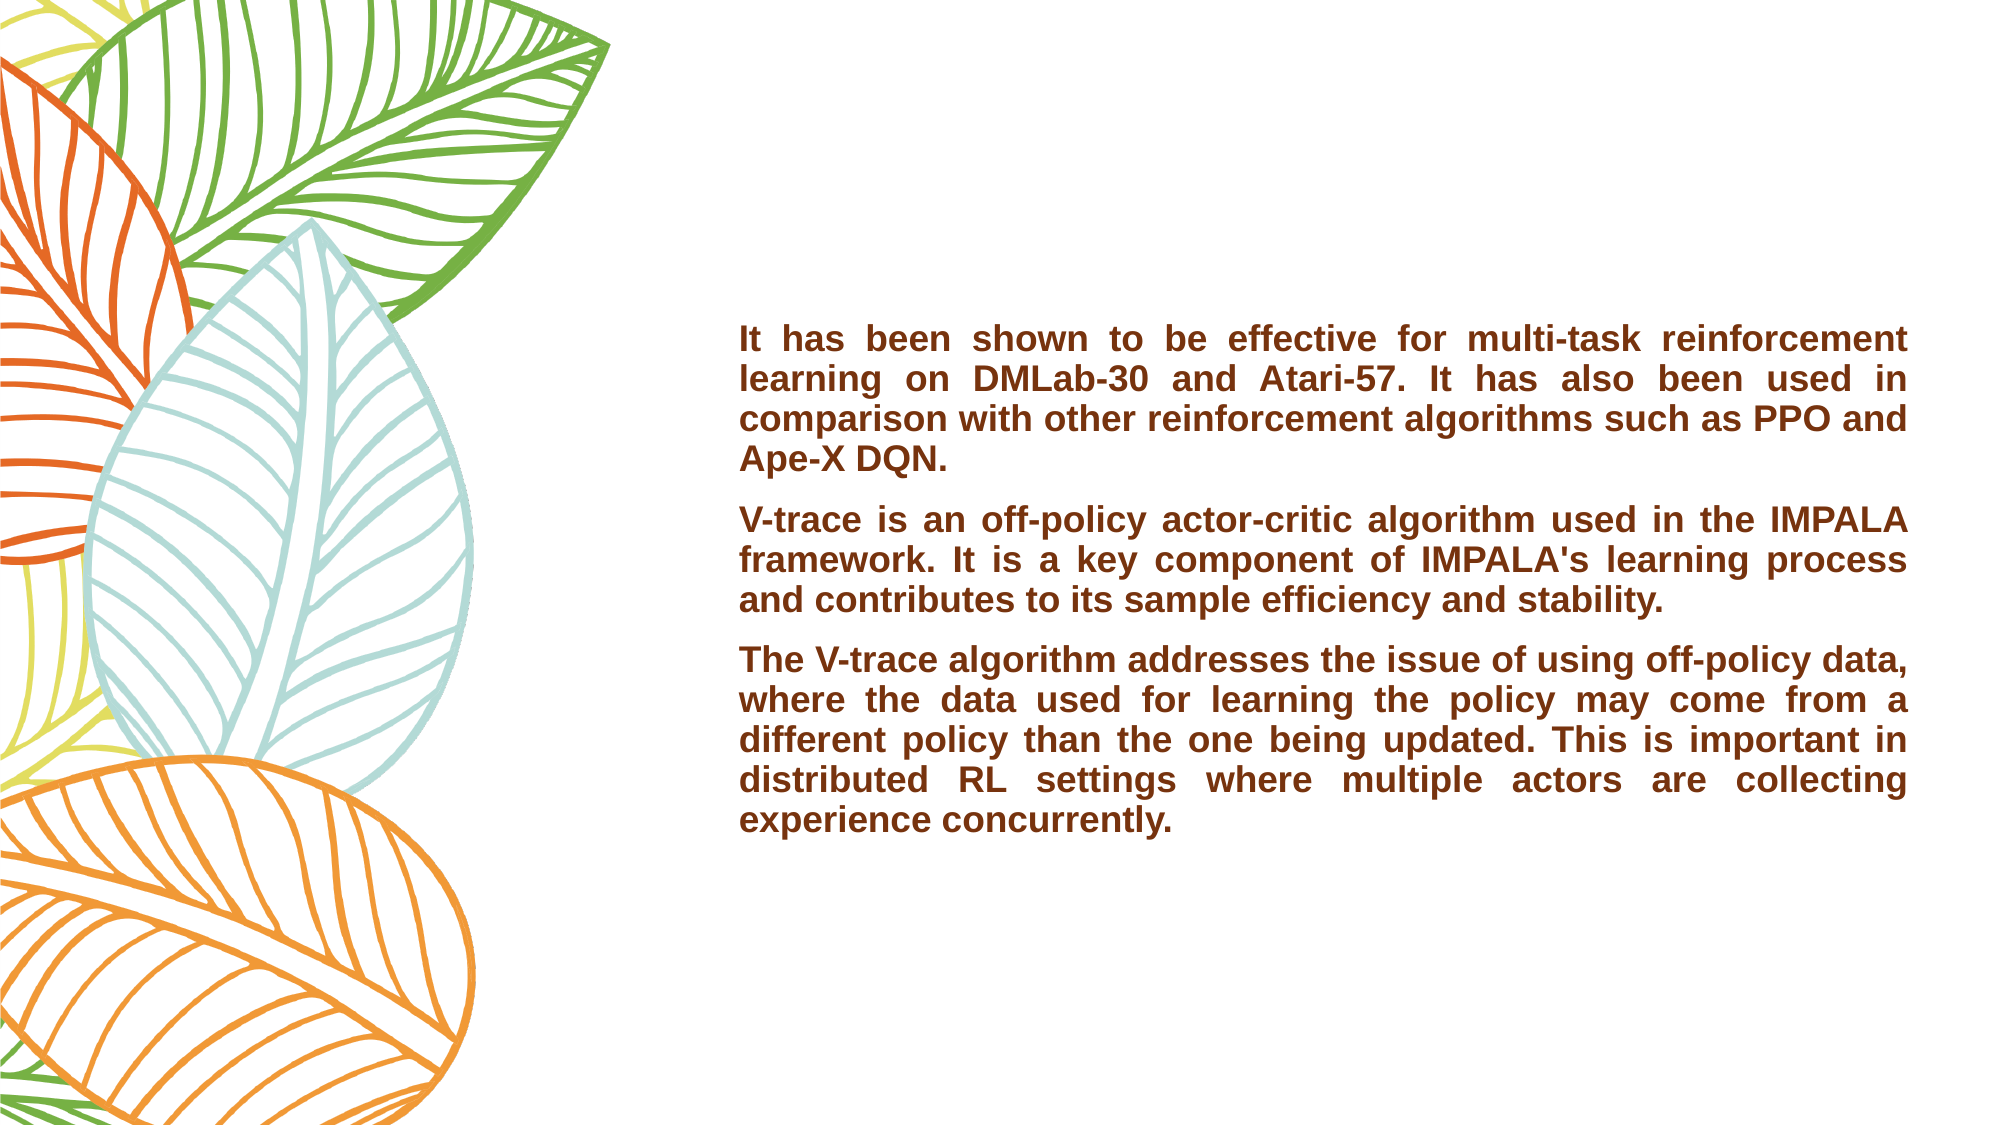

It has been shown to be effective for multi-task reinforcement learning on DMLab-30 and Atari-57. It has also been used in comparison with other reinforcement algorithms such as PPO and Ape-X DQN.
V-trace is an off-policy actor-critic algorithm used in the IMPALA framework. It is a key component of IMPALA's learning process and contributes to its sample efficiency and stability.
The V-trace algorithm addresses the issue of using off-policy data, where the data used for learning the policy may come from a different policy than the one being updated. This is important in distributed RL settings where multiple actors are collecting experience concurrently.